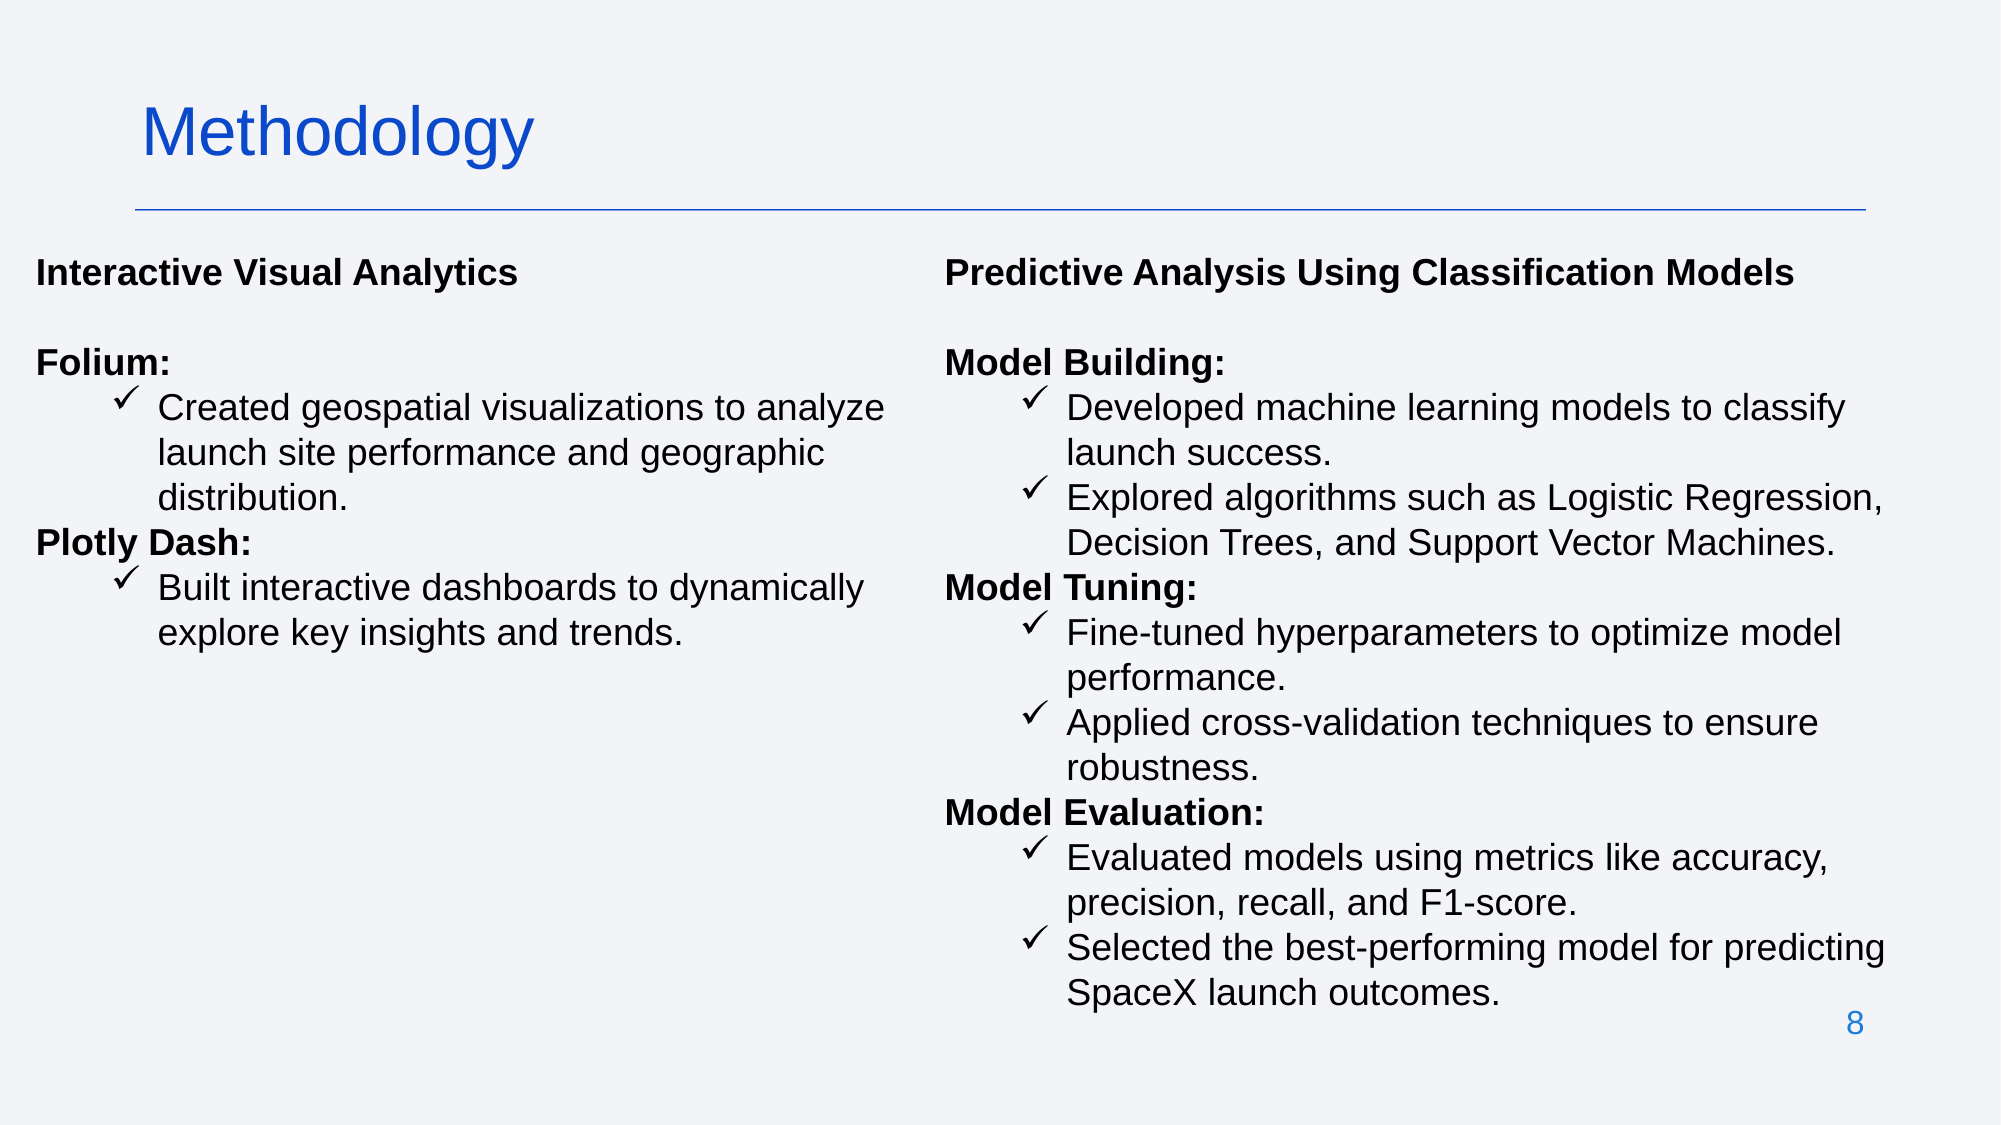

Methodology
Interactive Visual Analytics

Folium:
Created geospatial visualizations to analyze launch site performance and geographic distribution.
Plotly Dash:
Built interactive dashboards to dynamically explore key insights and trends.
Predictive Analysis Using Classification Models

Model Building:
Developed machine learning models to classify launch success.
Explored algorithms such as Logistic Regression, Decision Trees, and Support Vector Machines.
Model Tuning:
Fine-tuned hyperparameters to optimize model performance.
Applied cross-validation techniques to ensure robustness.
Model Evaluation:
Evaluated models using metrics like accuracy, precision, recall, and F1-score.
Selected the best-performing model for predicting SpaceX launch outcomes.
8